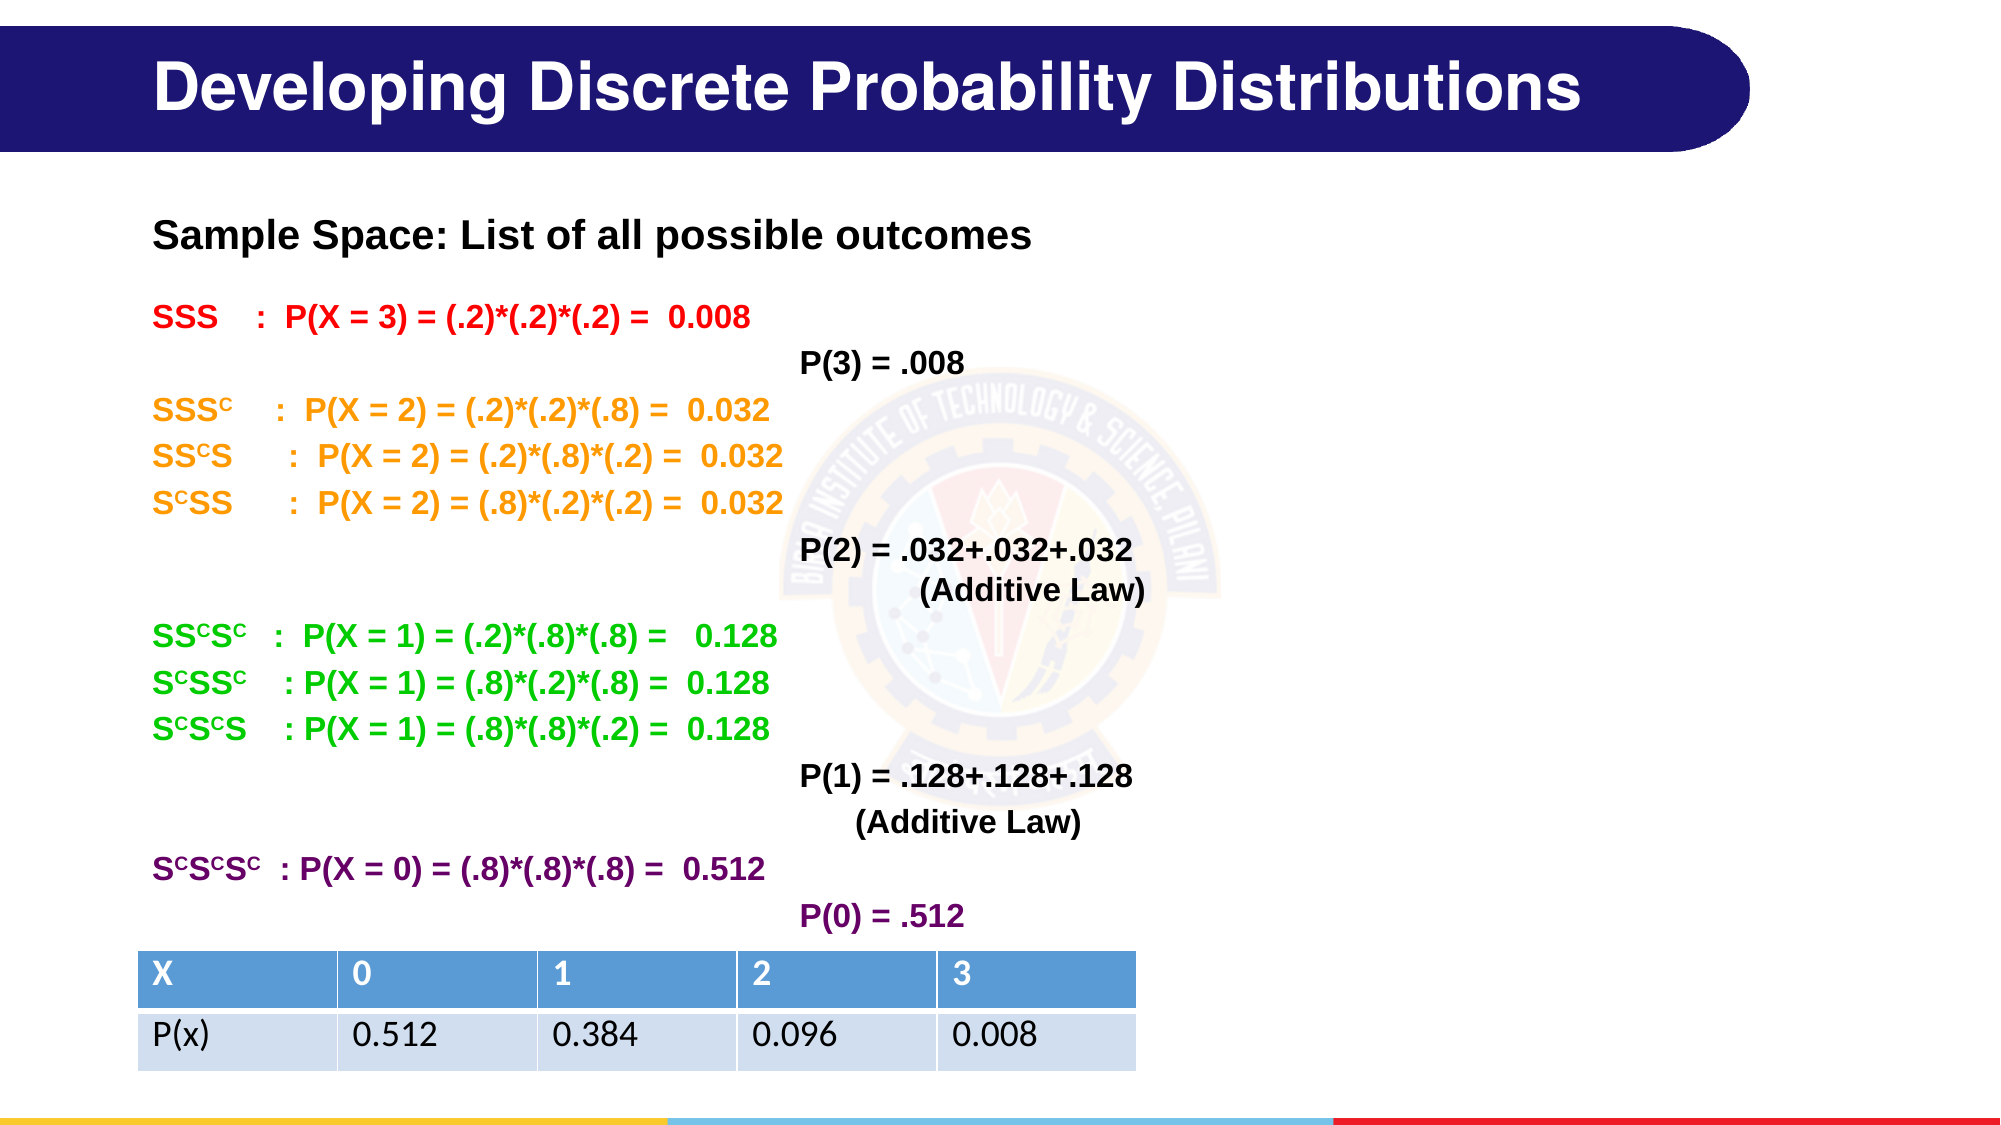

# Developing Discrete Probability Distributions

Sample Space: List of all possible outcomes
SSS    :  P(X = 3) = (.2)*(.2)*(.2) =  0.008
                                                                      P(3) = .008
SSSC        :  P(X = 2) = (.2)*(.2)*(.8) =  0.032
SSCS      :  P(X = 2) = (.2)*(.8)*(.2) =  0.032
SCSS      :  P(X = 2) = (.8)*(.2)*(.2) =  0.032
                                                                      P(2) = .032+.032+.032 					            (Additive Law)
SSCSC     :  P(X = 1) = (.2)*(.8)*(.8) =   0.128
SCSSC    : P(X = 1) = (.8)*(.2)*(.8) =  0.128
SCSCS    : P(X = 1) = (.8)*(.8)*(.2) =  0.128
                                                                      P(1) = .128+.128+.128
                                                                            (Additive Law)
SCSCSC  : P(X = 0) = (.8)*(.8)*(.8) =  0.512
                                                                      P(0) = .512

| X | 0 | 1 | 2 | 3 |
| --- | --- | --- | --- | --- |
| P(x) | 0.512 | 0.384 | 0.096 | 0.008 |